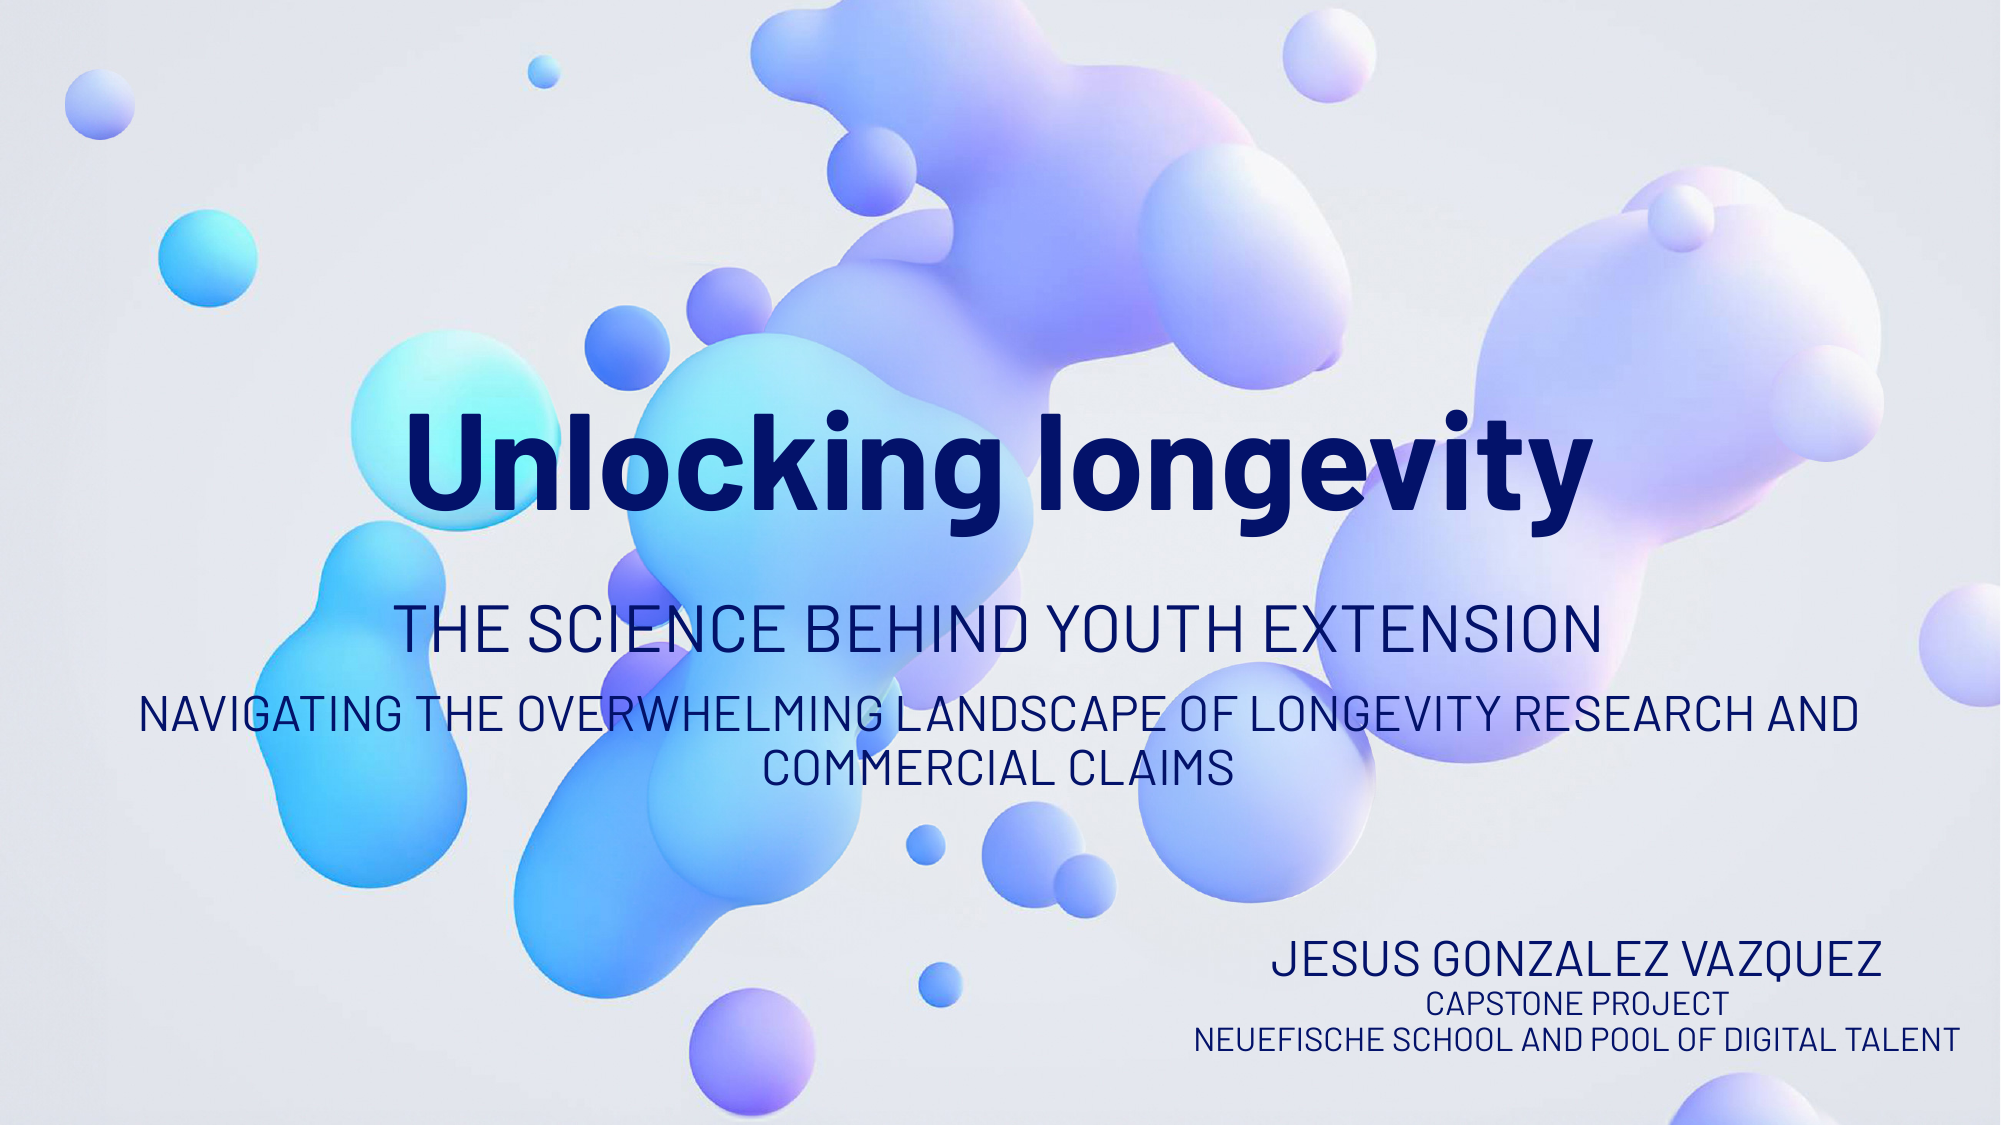

# Unlocking longevity
The science behind youth extension
Navigating the overwhelming landscape of longevity research and commercial claims
Jesus Gonzalez Vazquez
Capstone project
Neuefische school and pool of digital talent